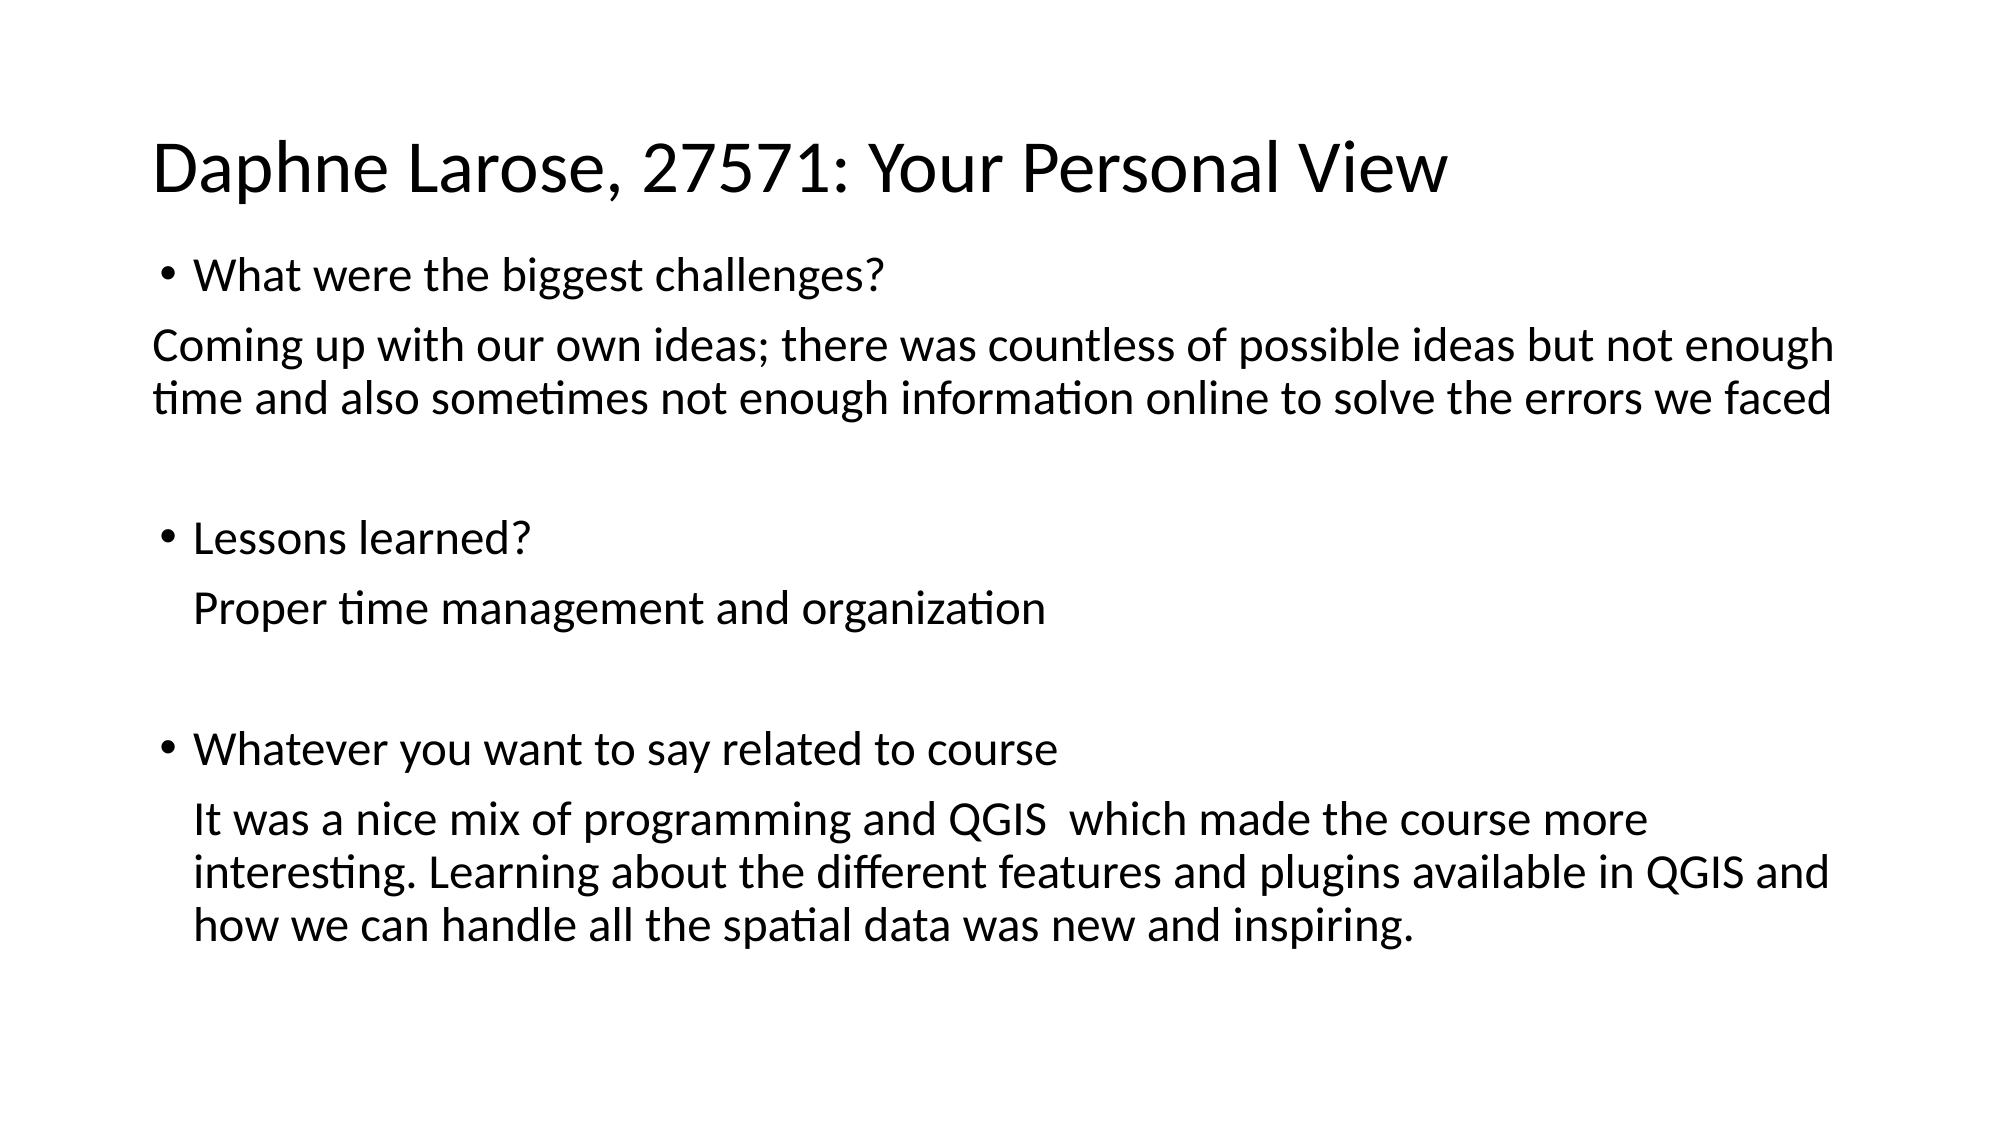

# Daphne Larose, 27571: Your Personal View
What were the biggest challenges?
Coming up with our own ideas; there was countless of possible ideas but not enough time and also sometimes not enough information online to solve the errors we faced

Lessons learned?
Proper time management and organization

Whatever you want to say related to course
It was a nice mix of programming and QGIS  which made the course more interesting. Learning about the different features and plugins available in QGIS and how we can handle all the spatial data was new and inspiring.